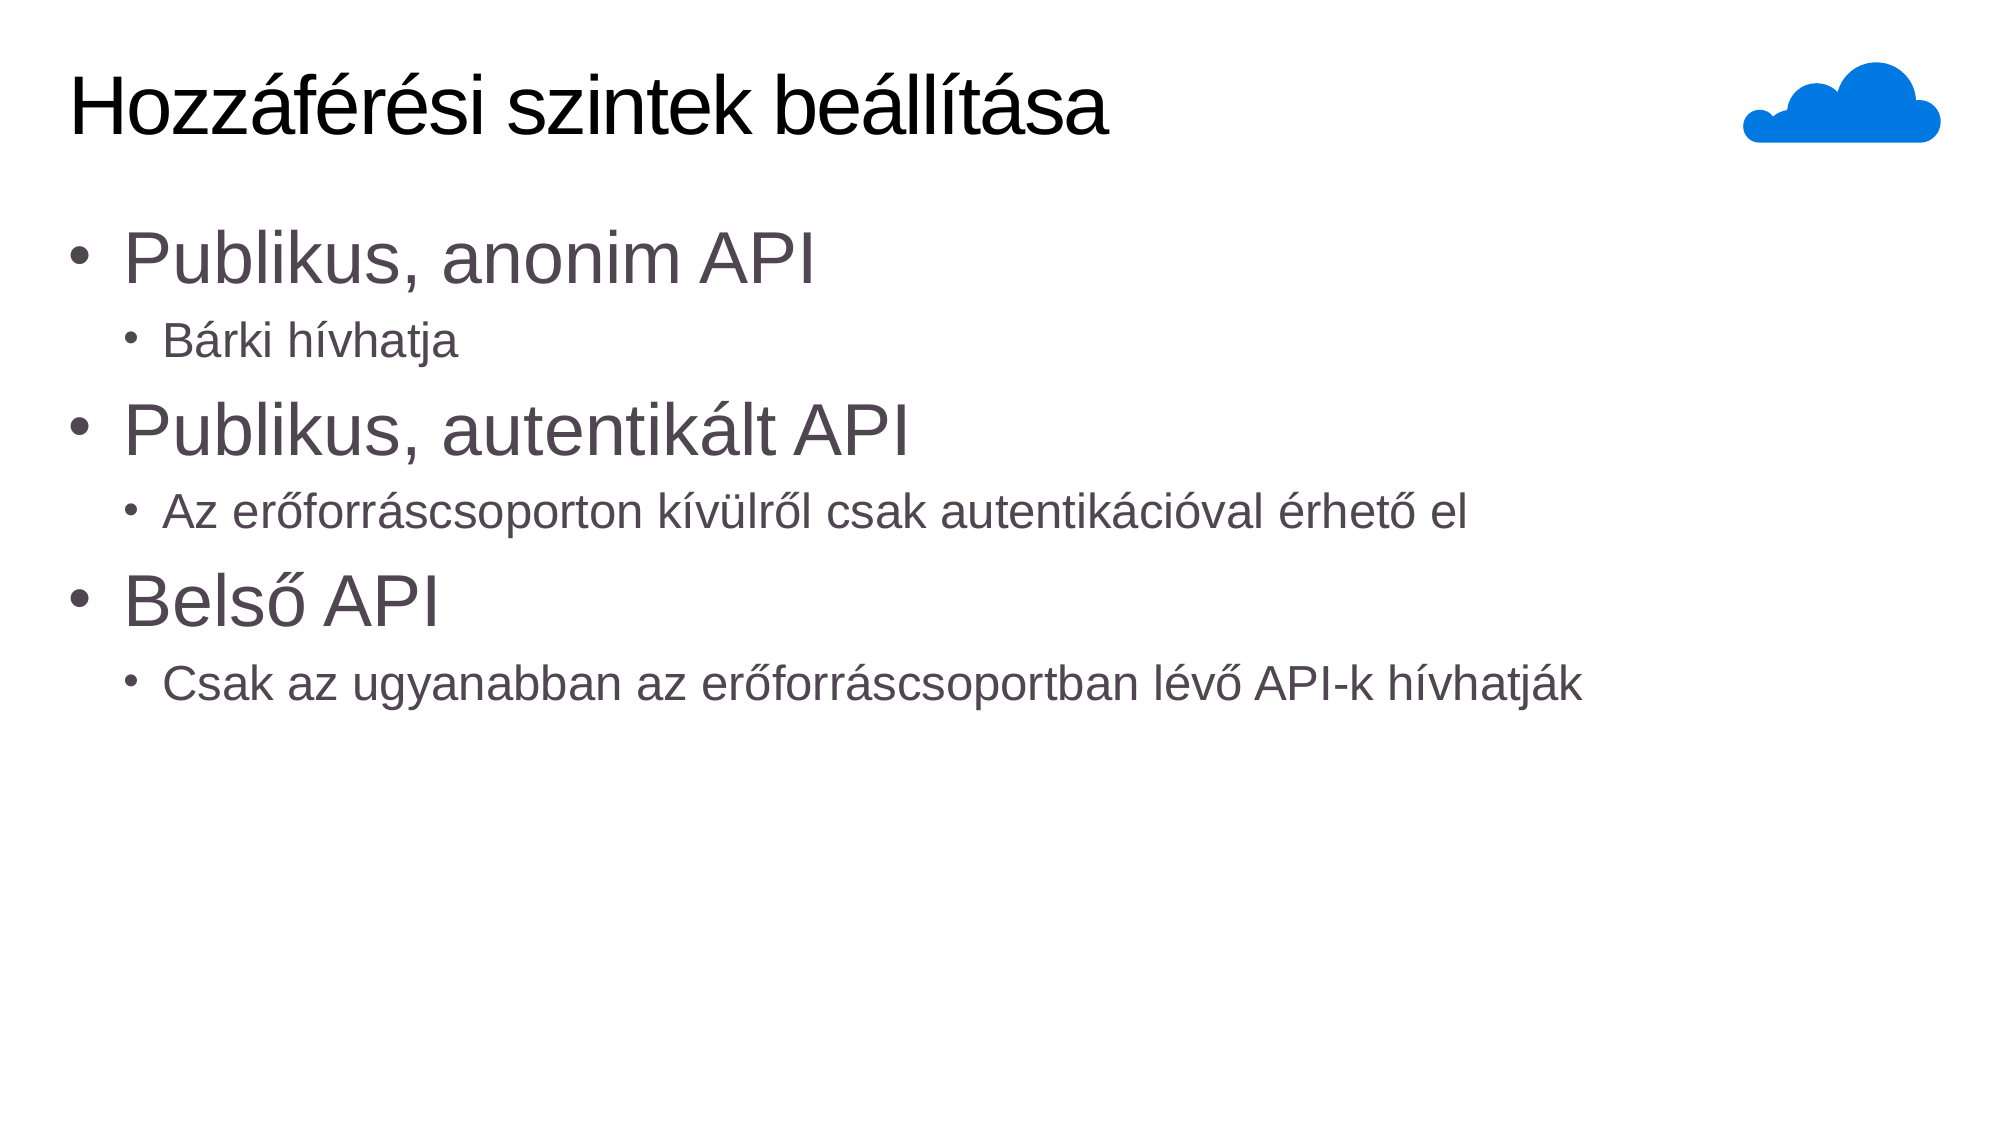

# Hozzáférési szintek beállítása
Publikus, anonim API
Bárki hívhatja
Publikus, autentikált API
Az erőforráscsoporton kívülről csak autentikációval érhető el
Belső API
Csak az ugyanabban az erőforráscsoportban lévő API-k hívhatják